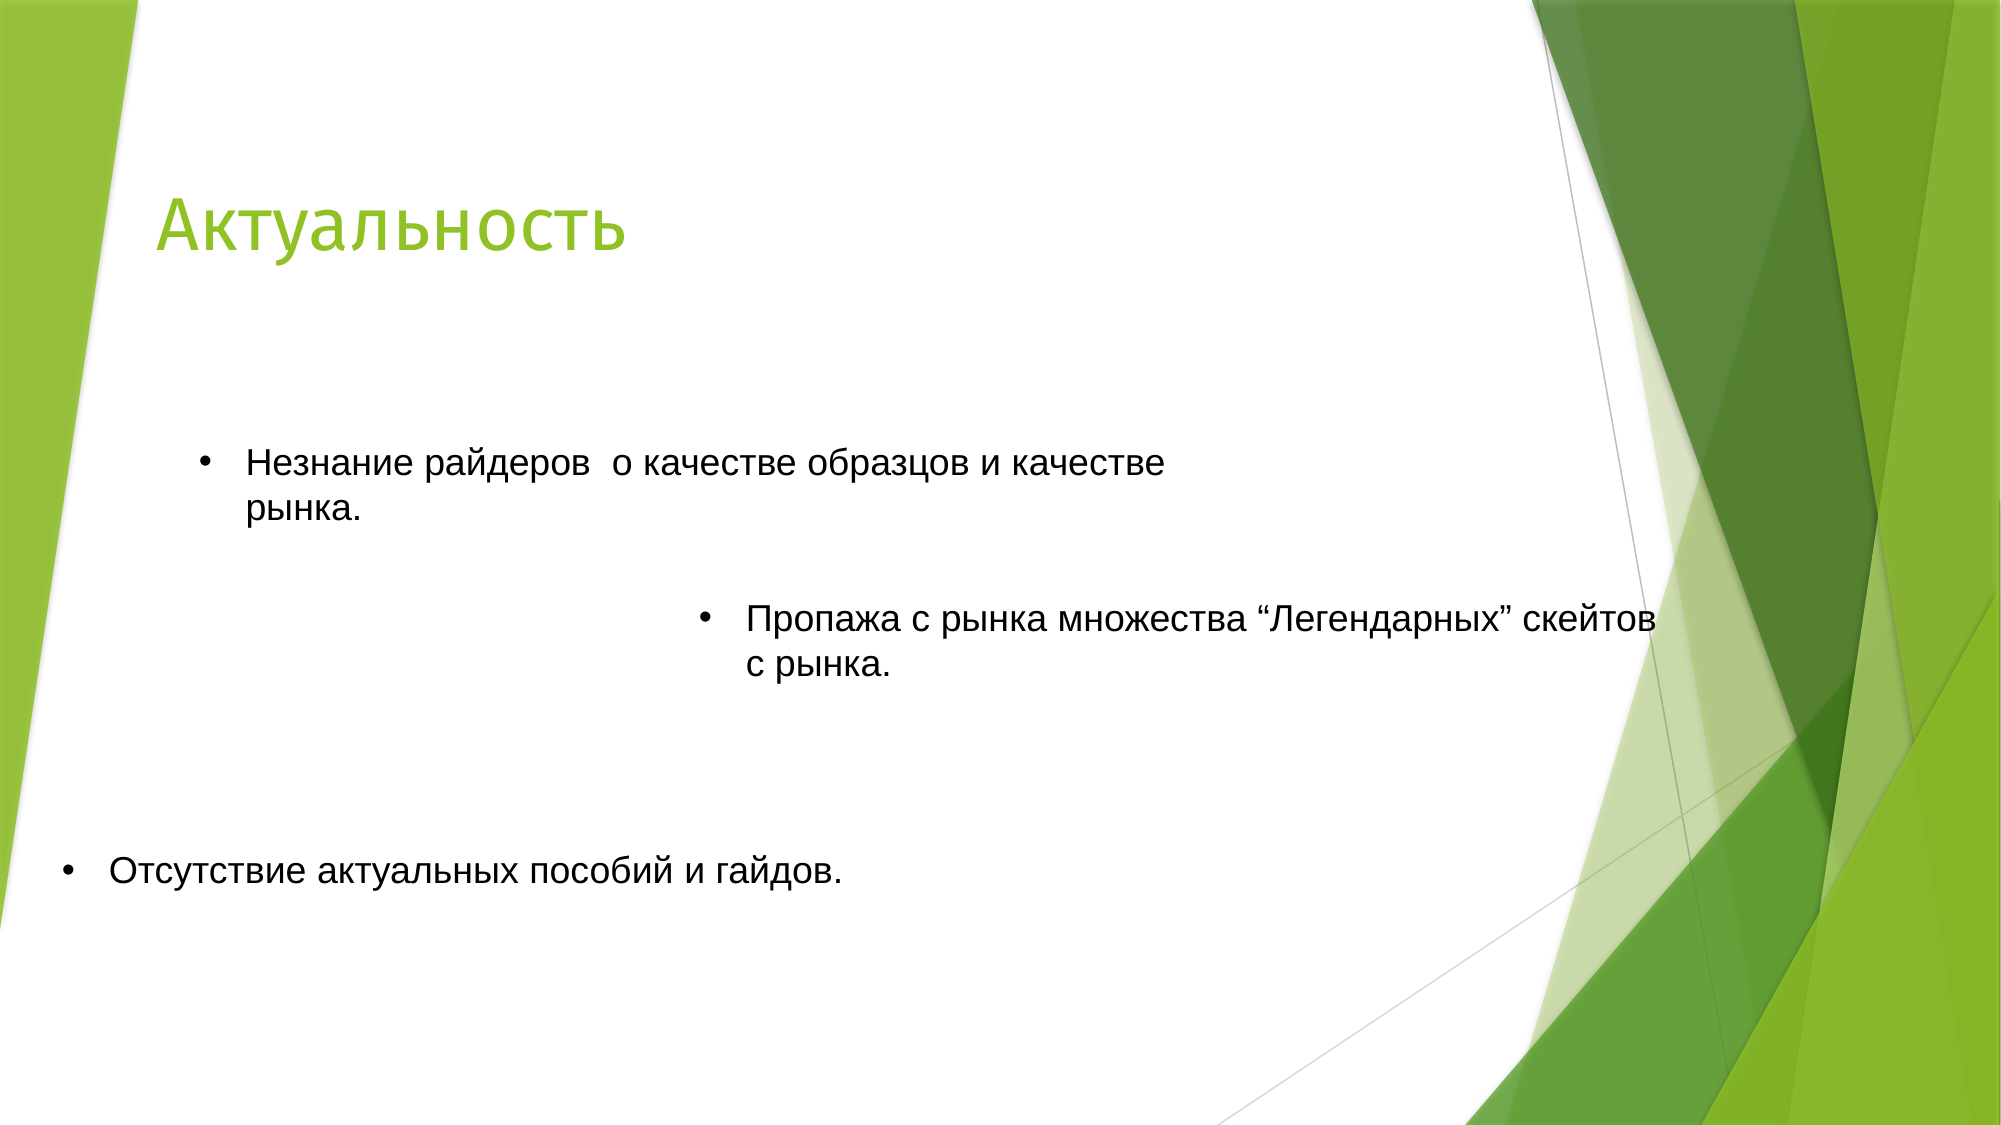

Актуальность
Незнание райдеров  о качестве образцов и качестве рынка.
Пропажа с рынка множества “Легендарных” скейтов с рынка.

Отсутствие актуальных пособий и гайдов.